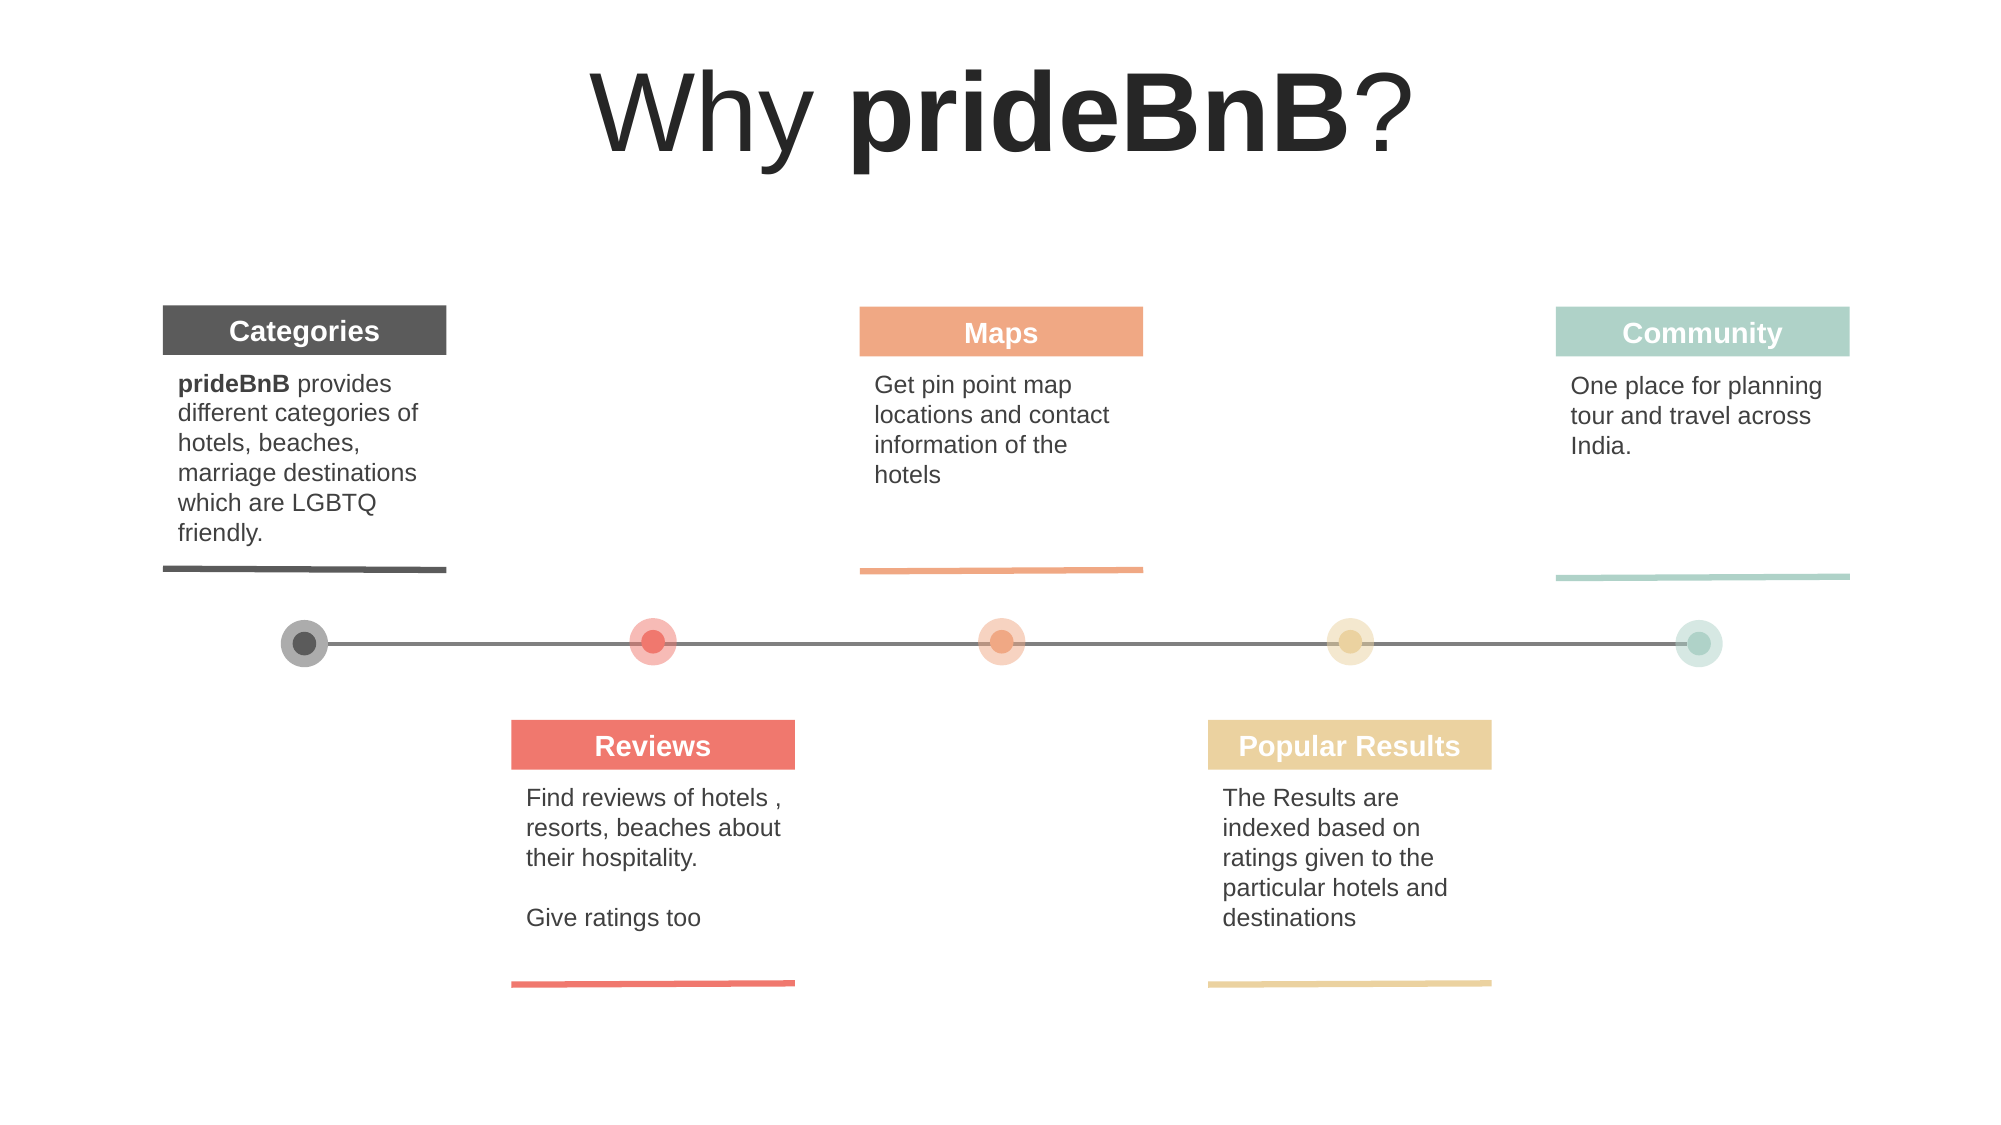

Why prideBnB?
Categories
prideBnB provides different categories of hotels, beaches, marriage destinations which are LGBTQ friendly.
Maps
Get pin point map locations and contact information of the hotels
Community
One place for planning tour and travel across India.

Reviews
Find reviews of hotels , resorts, beaches about their hospitality.

Give ratings too

Popular Results
The Results are indexed based on ratings given to the particular hotels and destinations